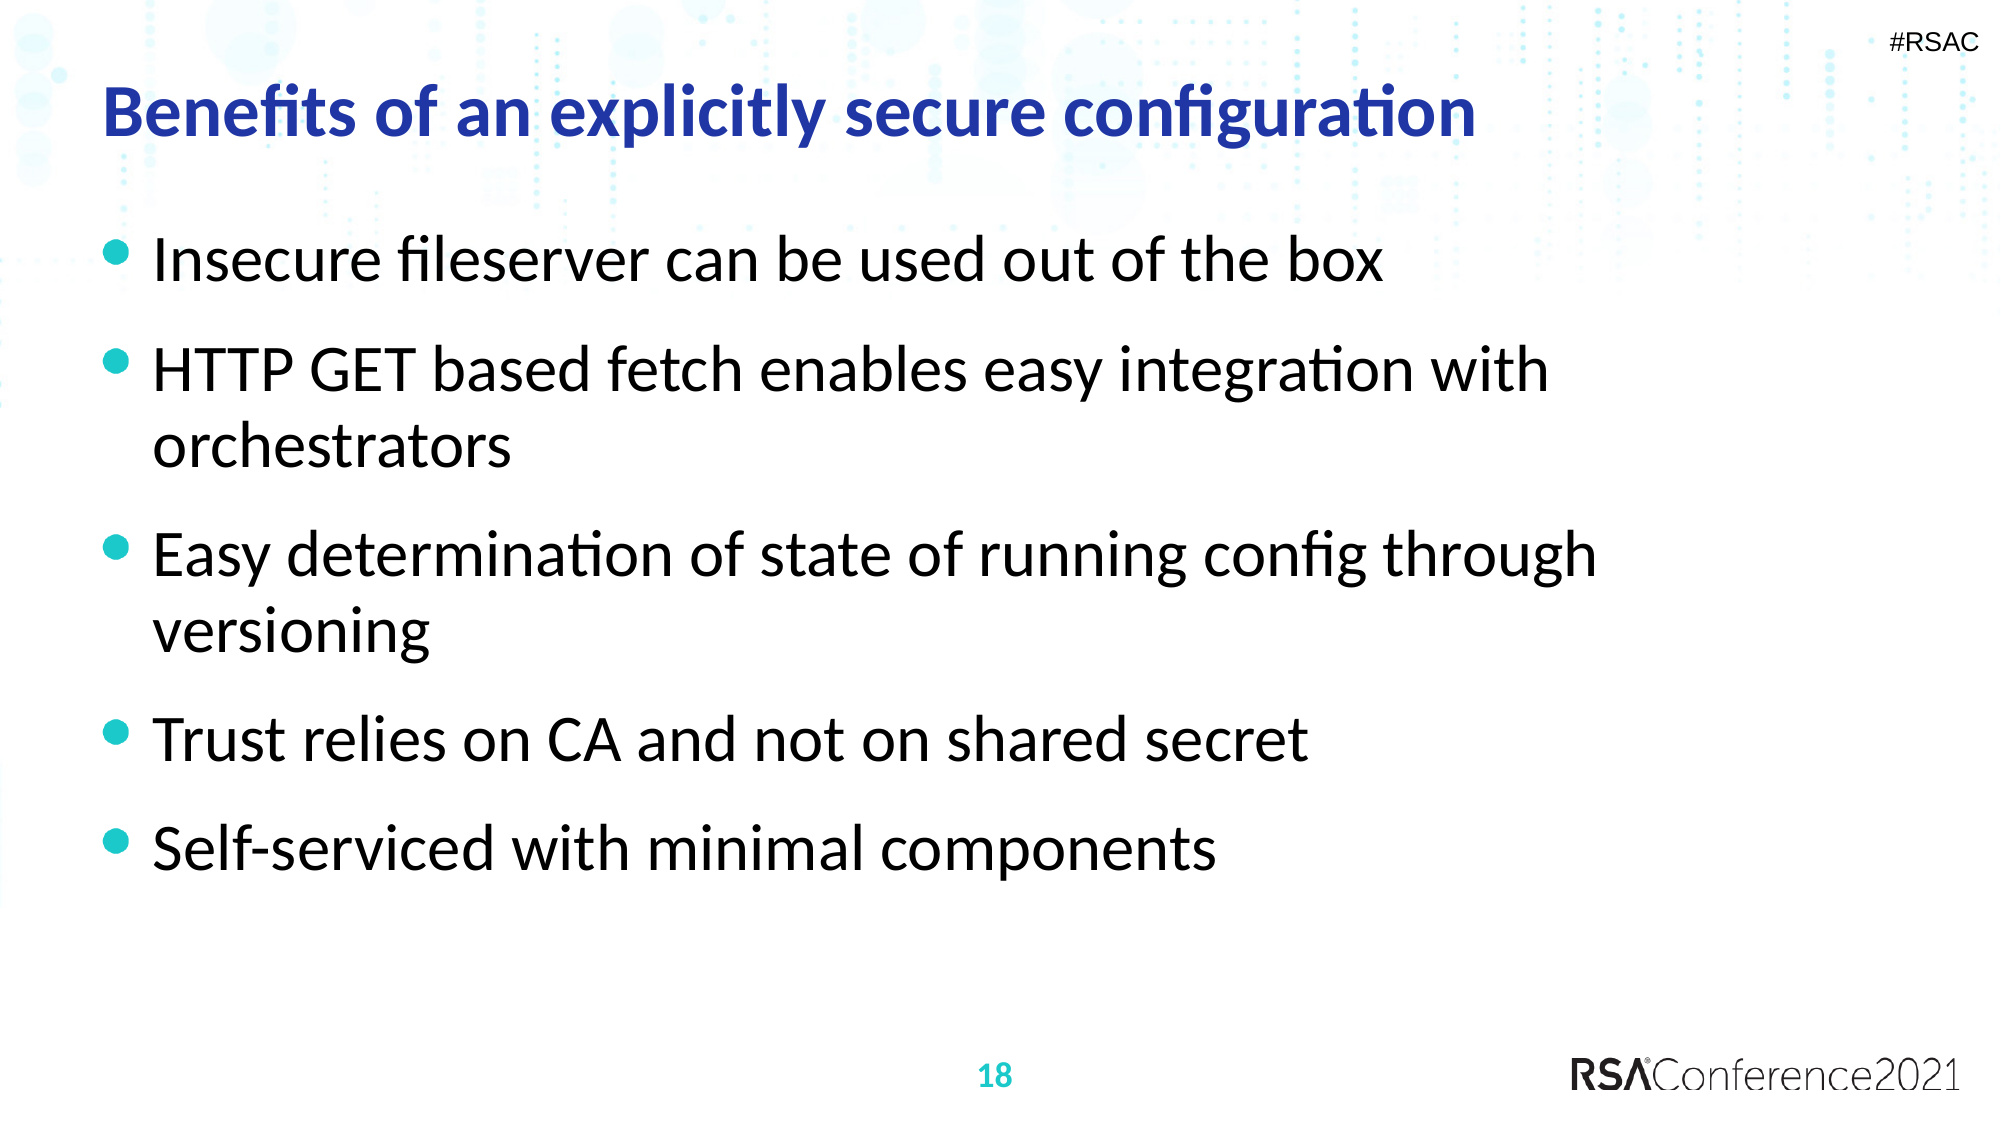

# Benefits of an explicitly secure configuration
Insecure fileserver can be used out of the box
HTTP GET based fetch enables easy integration with orchestrators
Easy determination of state of running config through versioning
Trust relies on CA and not on shared secret
Self-serviced with minimal components

18